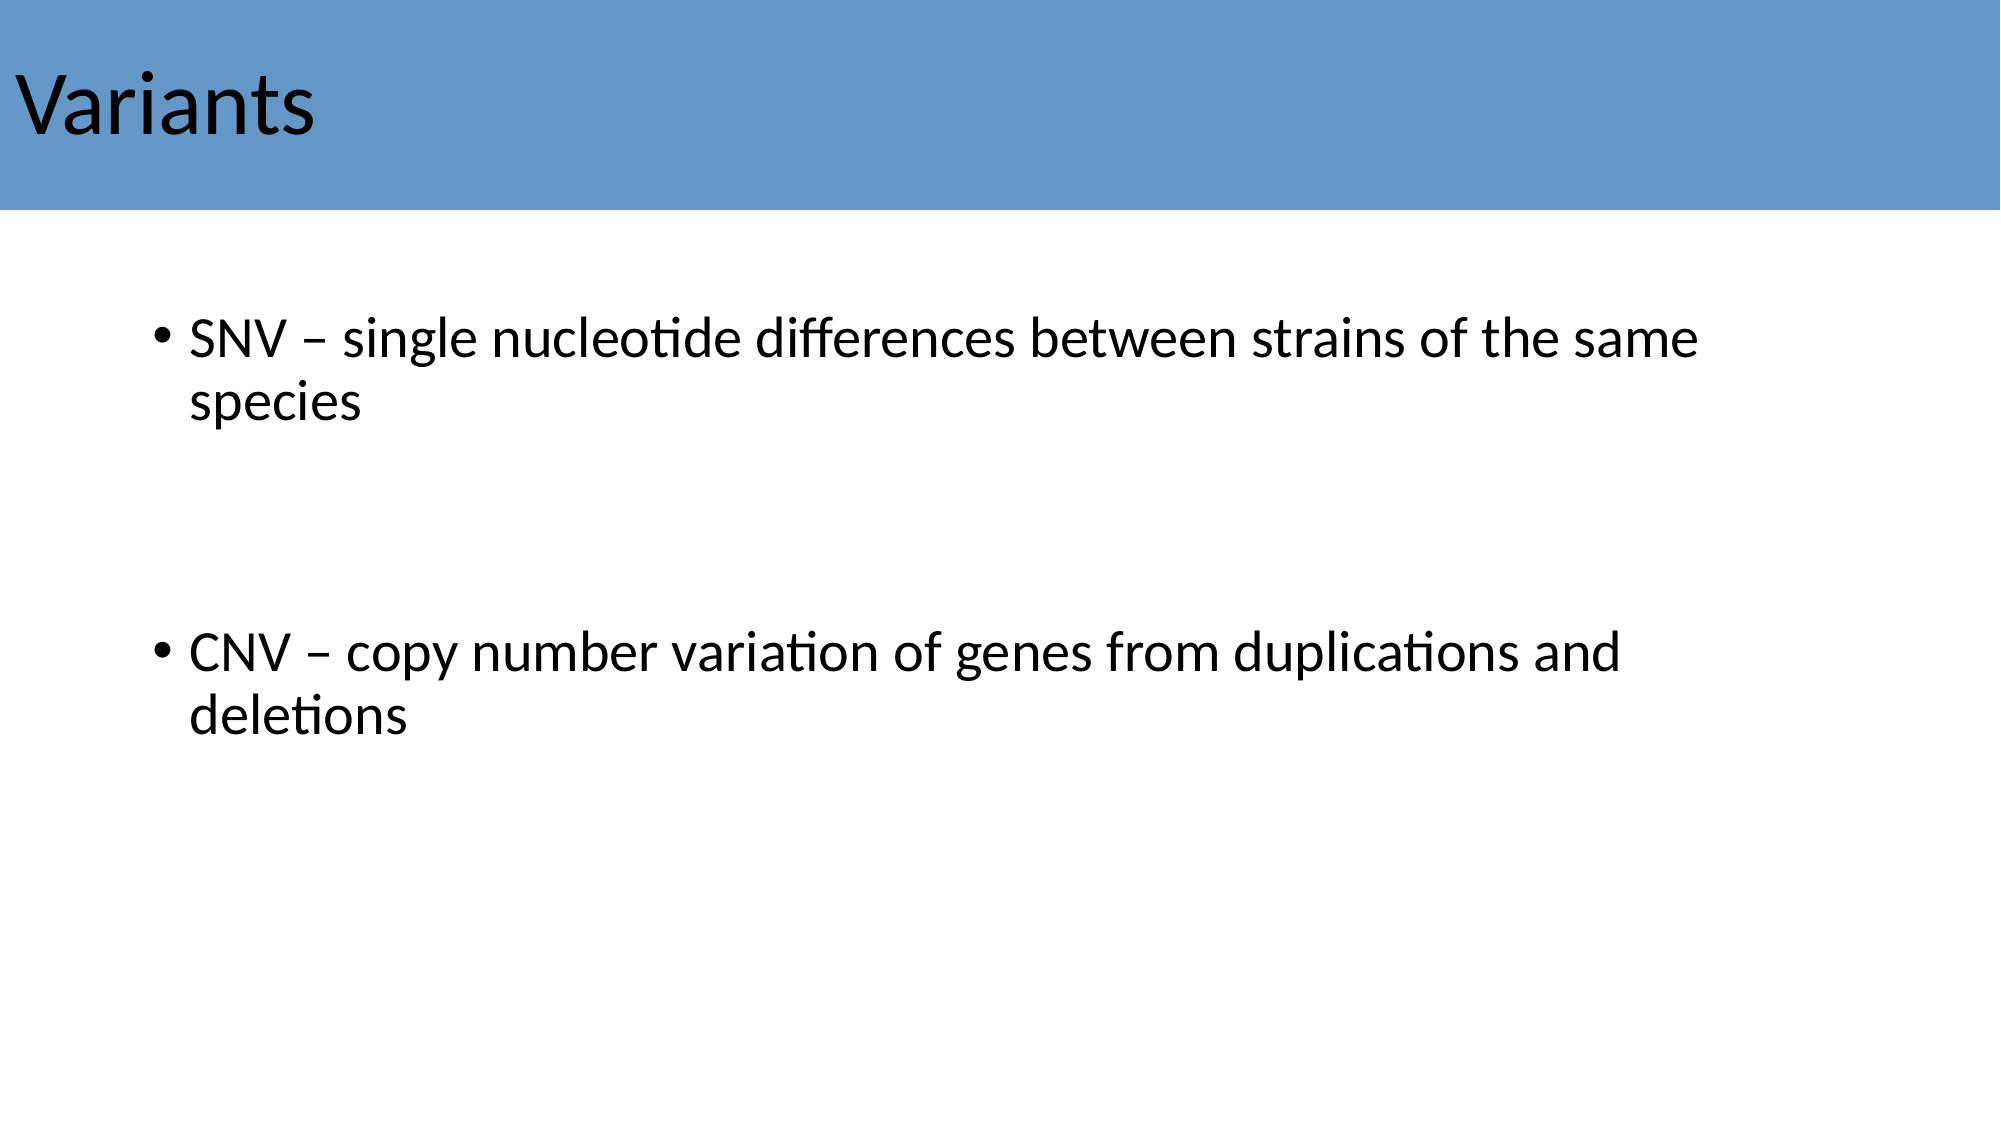

# Variants
SNV – single nucleotide differences between strains of the same species

CNV – copy number variation of genes from duplications and deletions